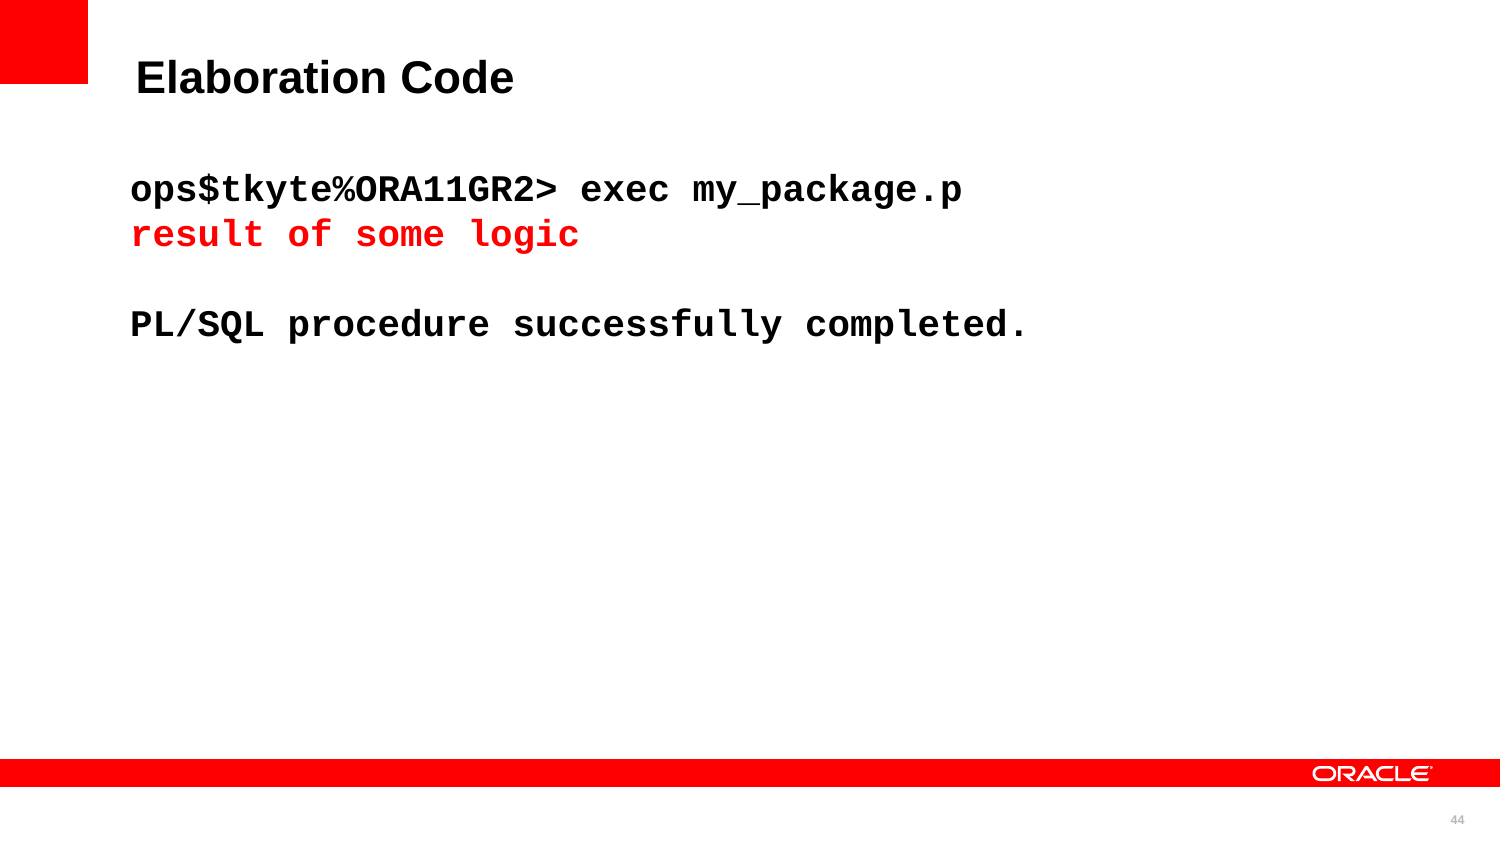

Elaboration Code
ops$tkyte%ORA11GR2> exec my_package.p
result of some logic

PL/SQL procedure successfully completed.